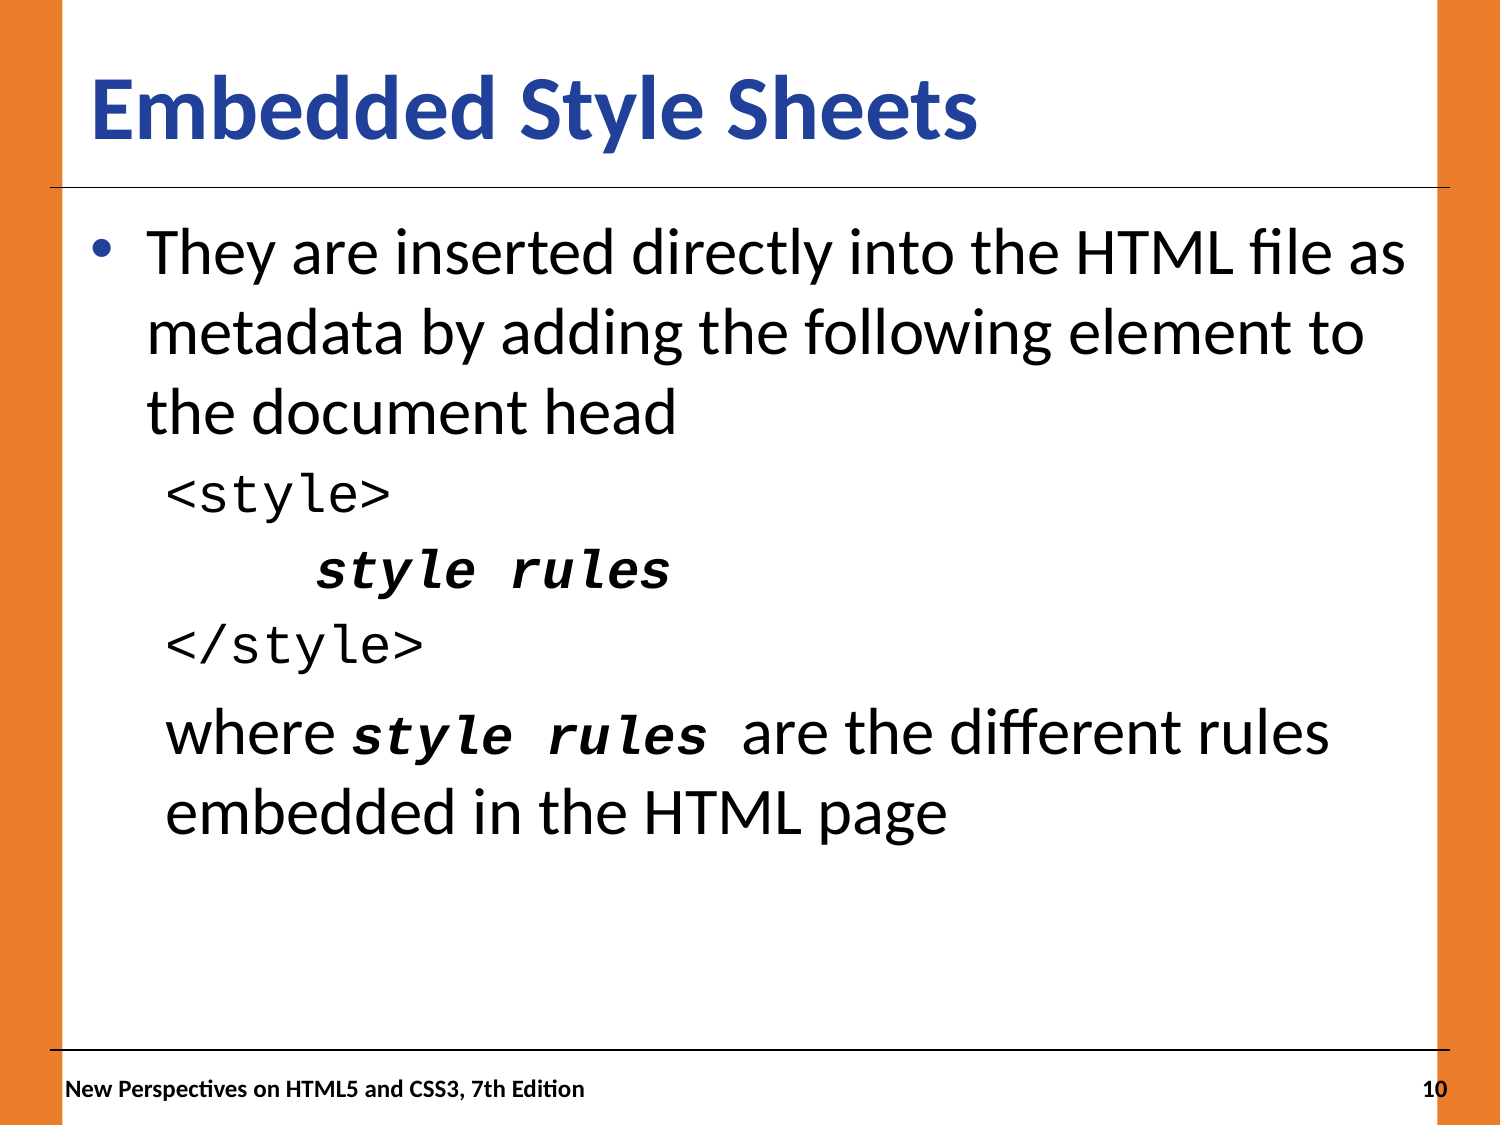

# Embedded Style Sheets
They are inserted directly into the HTML file as metadata by adding the following element to the document head
<style>
	style rules
</style>
where style rules are the different rules embedded in the HTML page
New Perspectives on HTML5 and CSS3, 7th Edition
10